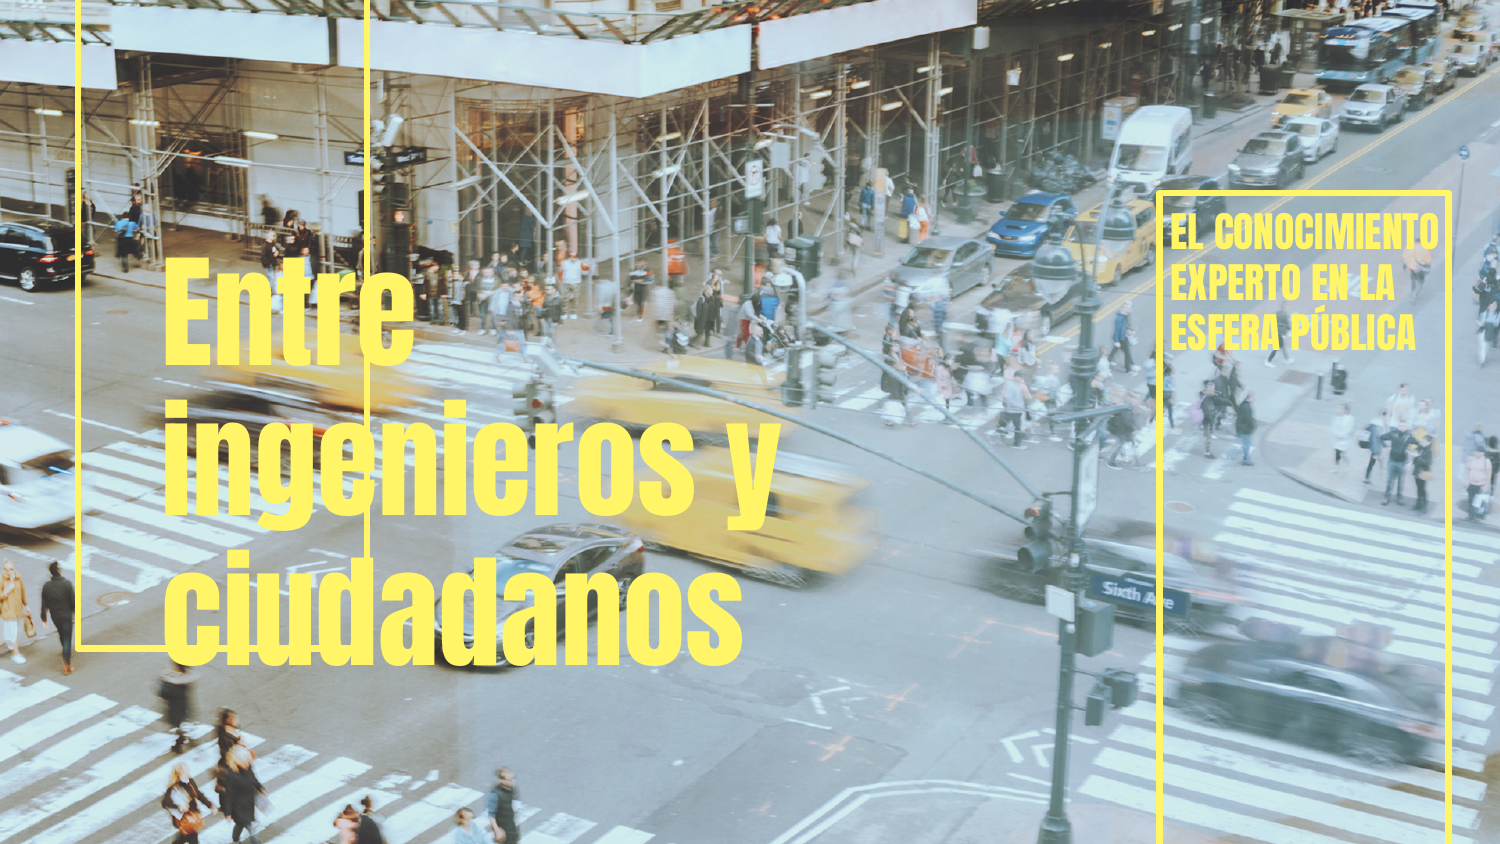

EL CONOCIMIENTO EXPERTO EN LA ESFERA PÚBLICA

# Entre ingenieros y ciudadanos